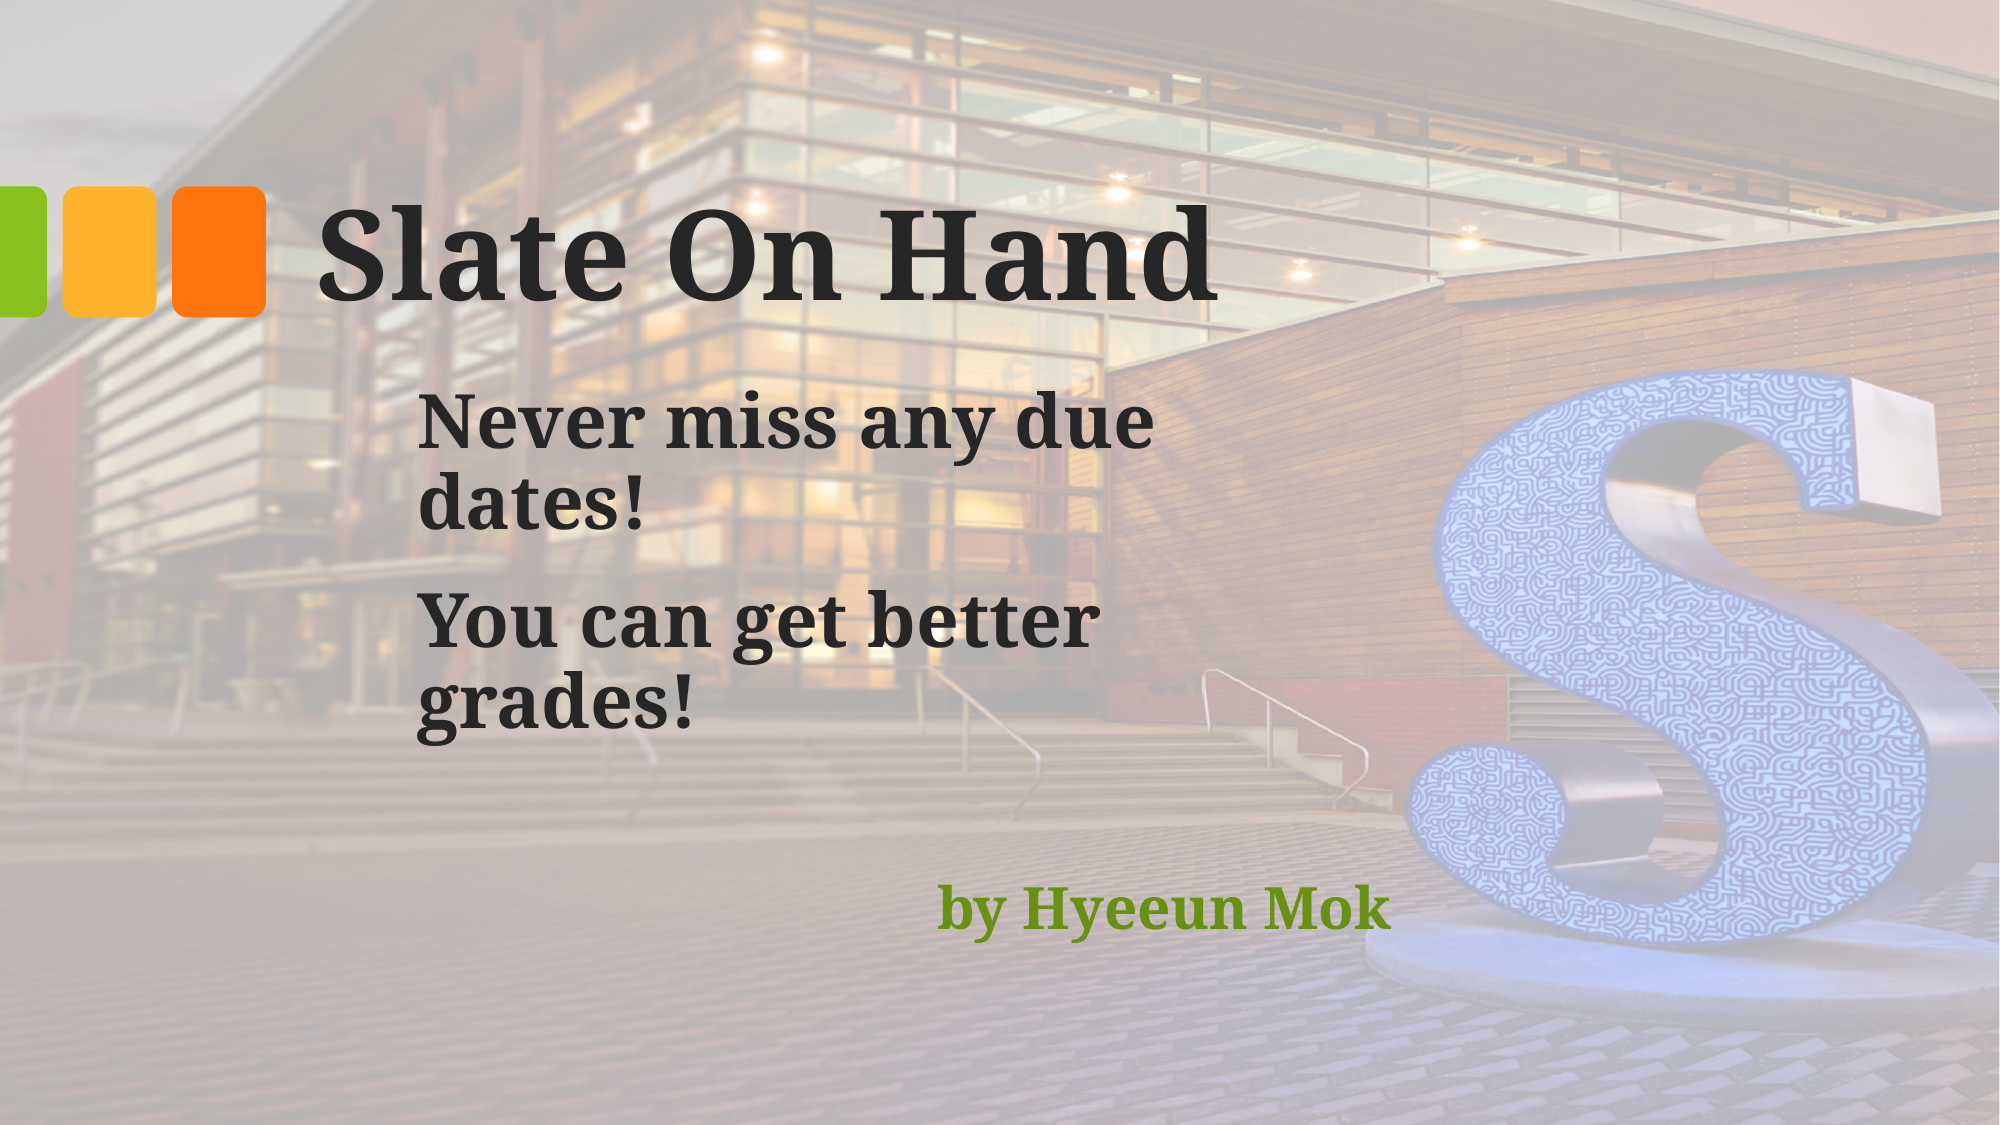

# Slate On Hand
Never miss any due dates!
You can get better grades!
by Hyeeun Mok